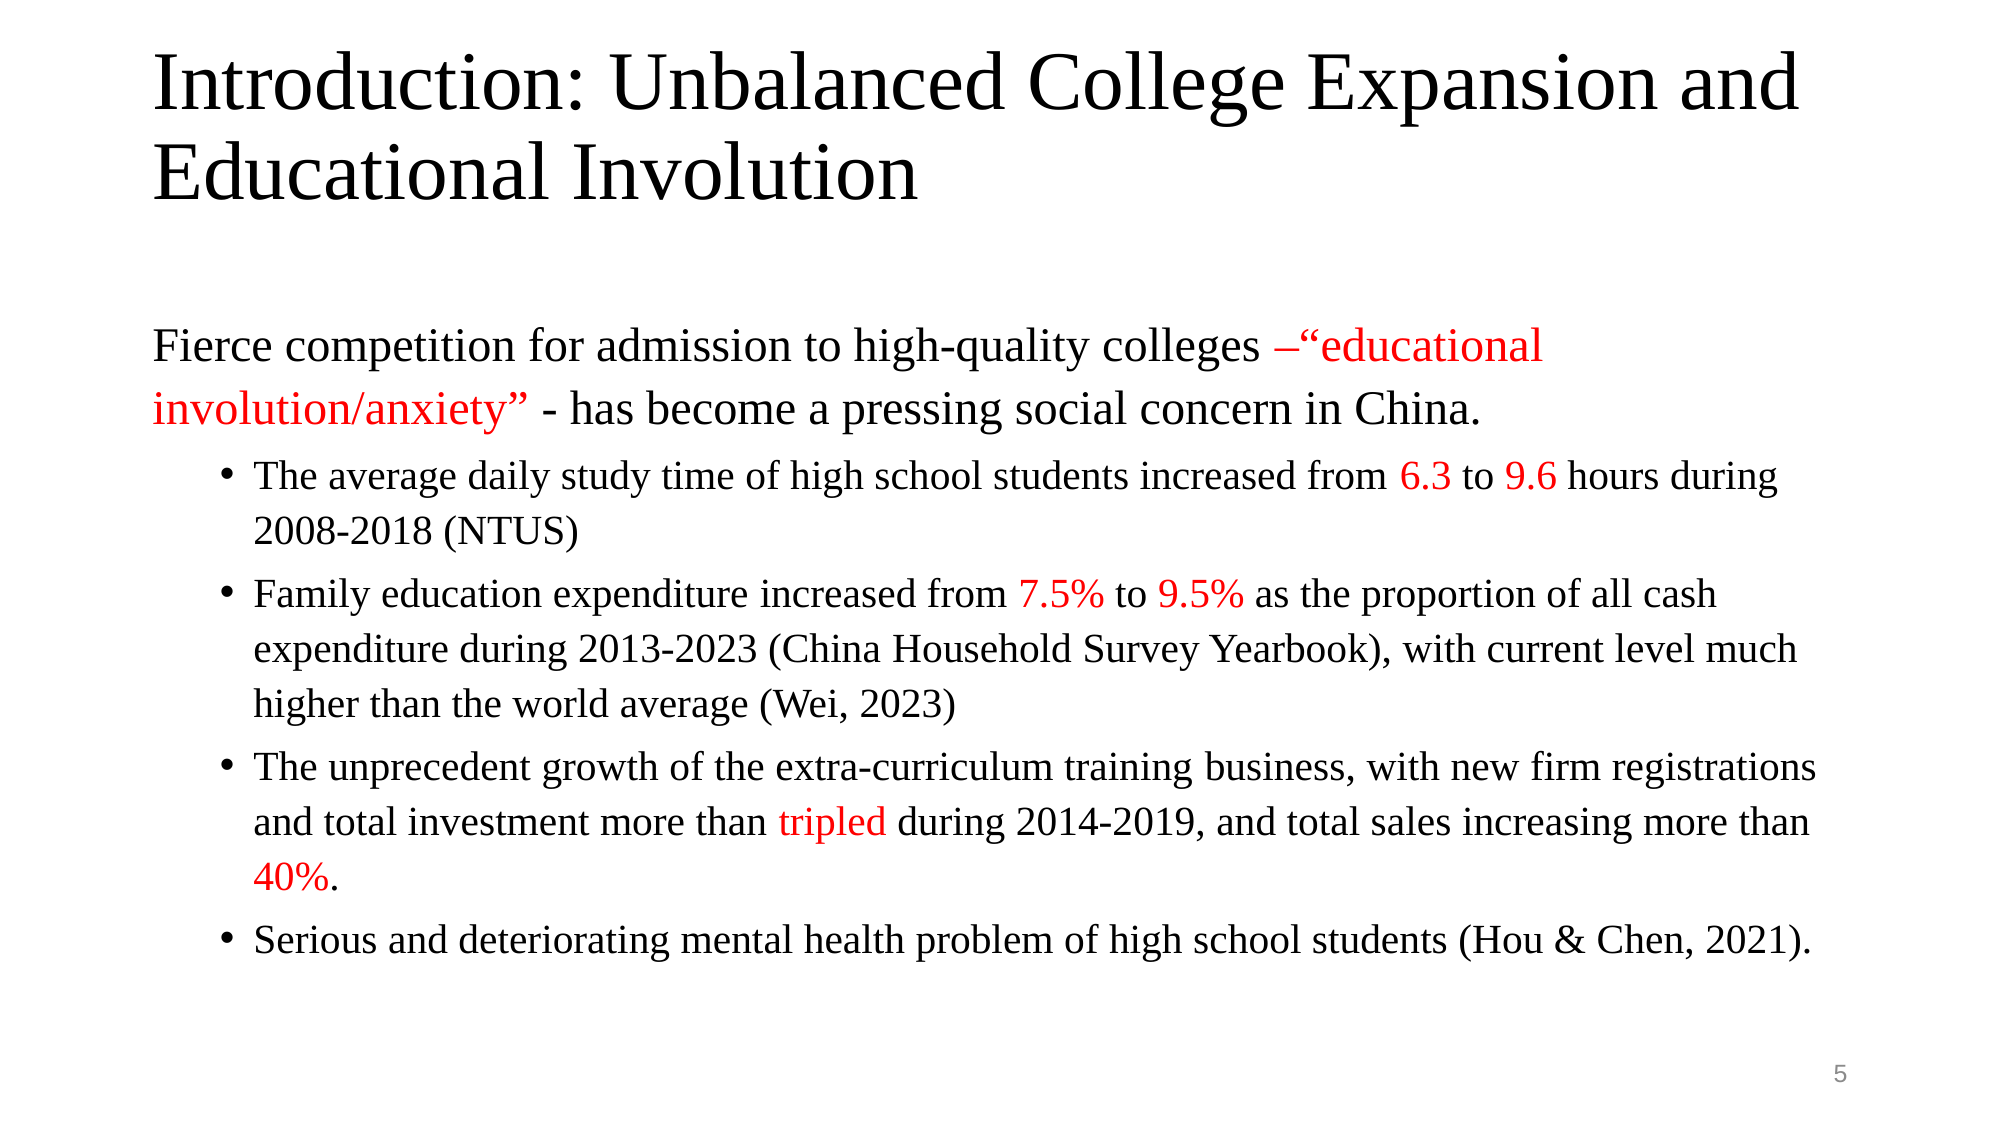

# Introduction: Unbalanced College Expansion and Educational Involution
Fierce competition for admission to high-quality colleges –“educational involution/anxiety” - has become a pressing social concern in China.
The average daily study time of high school students increased from 6.3 to 9.6 hours during 2008-2018 (NTUS)
Family education expenditure increased from 7.5% to 9.5% as the proportion of all cash expenditure during 2013-2023 (China Household Survey Yearbook), with current level much higher than the world average (Wei, 2023)
The unprecedent growth of the extra-curriculum training business, with new firm registrations and total investment more than tripled during 2014-2019, and total sales increasing more than 40%.
Serious and deteriorating mental health problem of high school students (Hou & Chen, 2021).
5